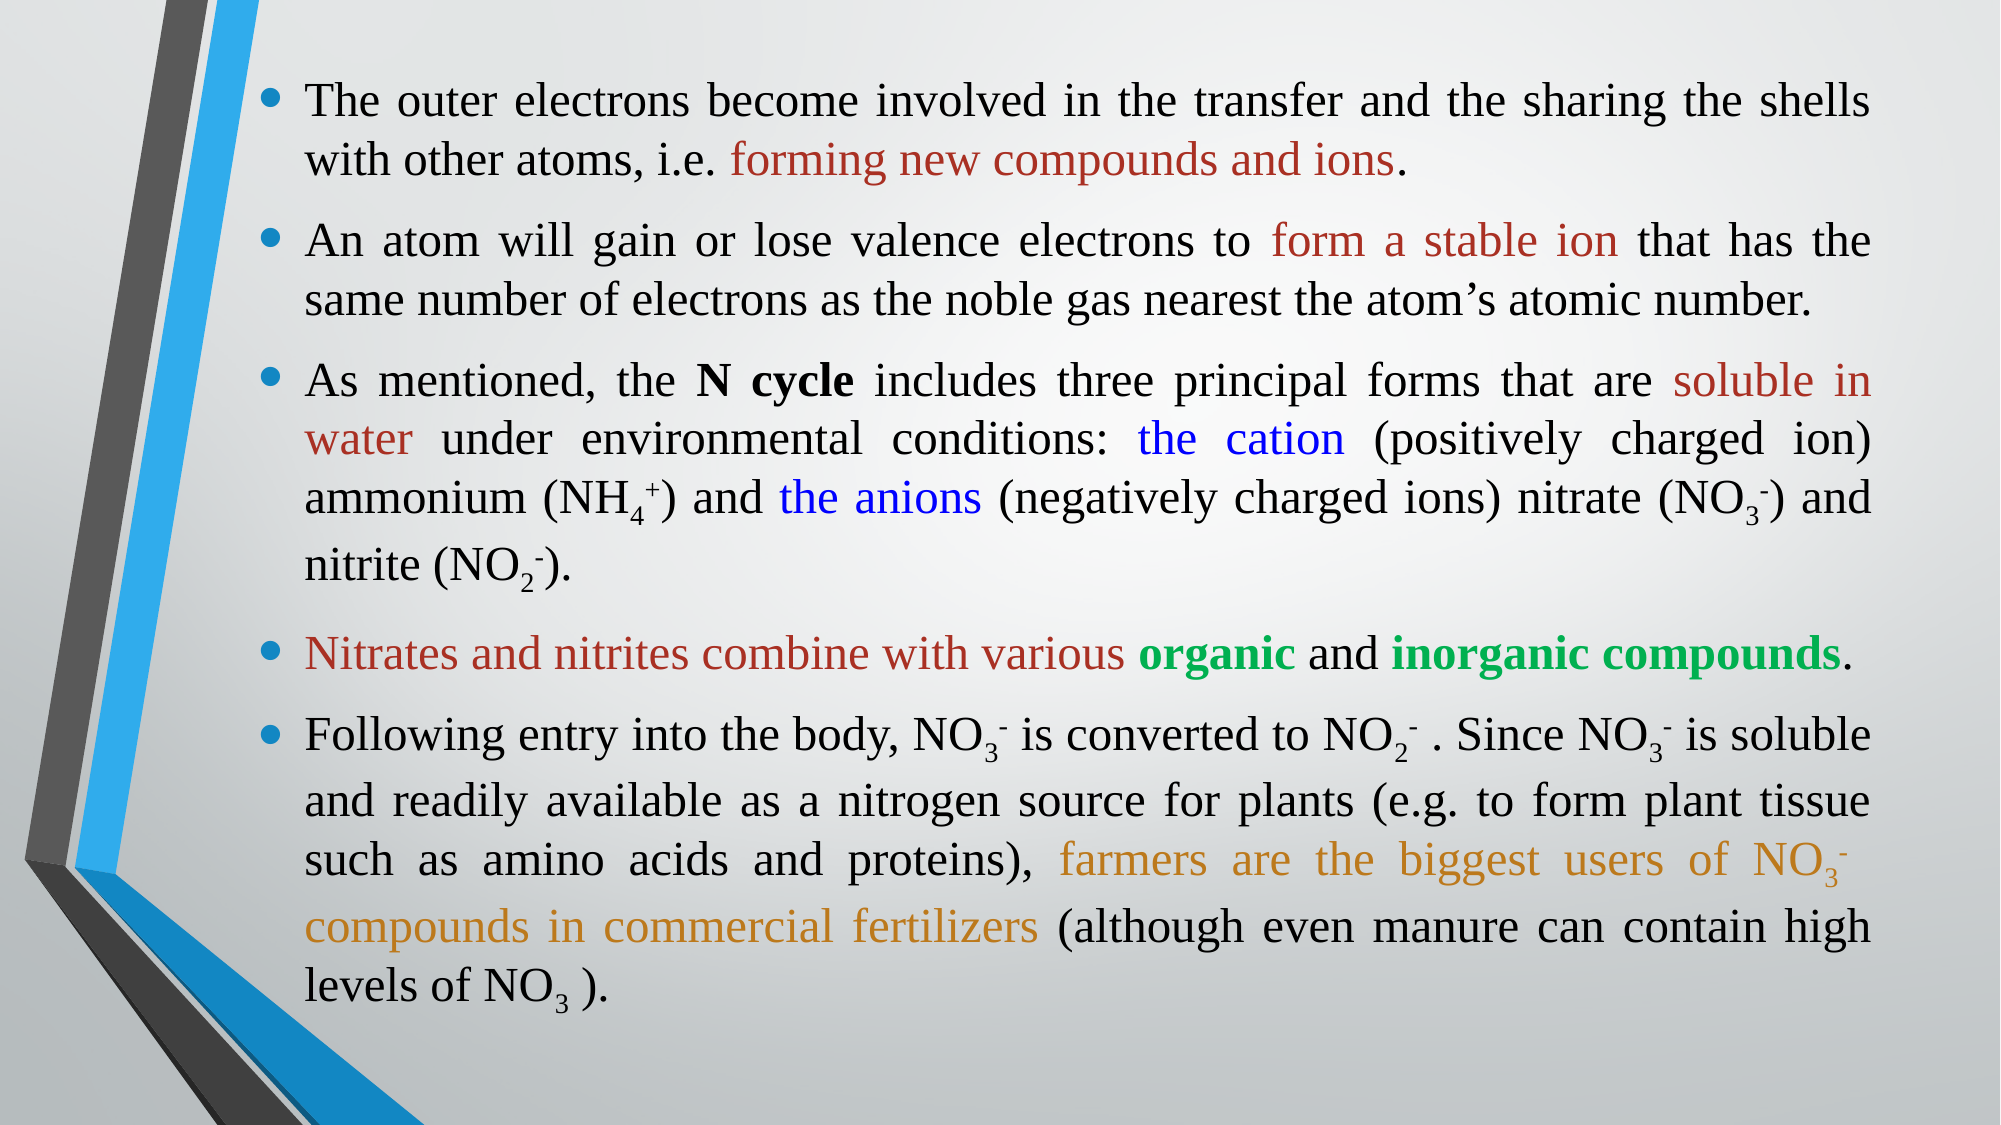

The outer electrons become involved in the transfer and the sharing the shells with other atoms, i.e. forming new compounds and ions.
An atom will gain or lose valence electrons to form a stable ion that has the same number of electrons as the noble gas nearest the atom’s atomic number.
As mentioned, the N cycle includes three principal forms that are soluble in water under environmental conditions: the cation (positively charged ion) ammonium (NH4+) and the anions (negatively charged ions) nitrate (NO3-) and nitrite (NO2-).
Nitrates and nitrites combine with various organic and inorganic compounds.
Following entry into the body, NO3- is converted to NO2- . Since NO3- is soluble and readily available as a nitrogen source for plants (e.g. to form plant tissue such as amino acids and proteins), farmers are the biggest users of NO3-  compounds in commercial fertilizers (although even manure can contain high levels of NO3 ).